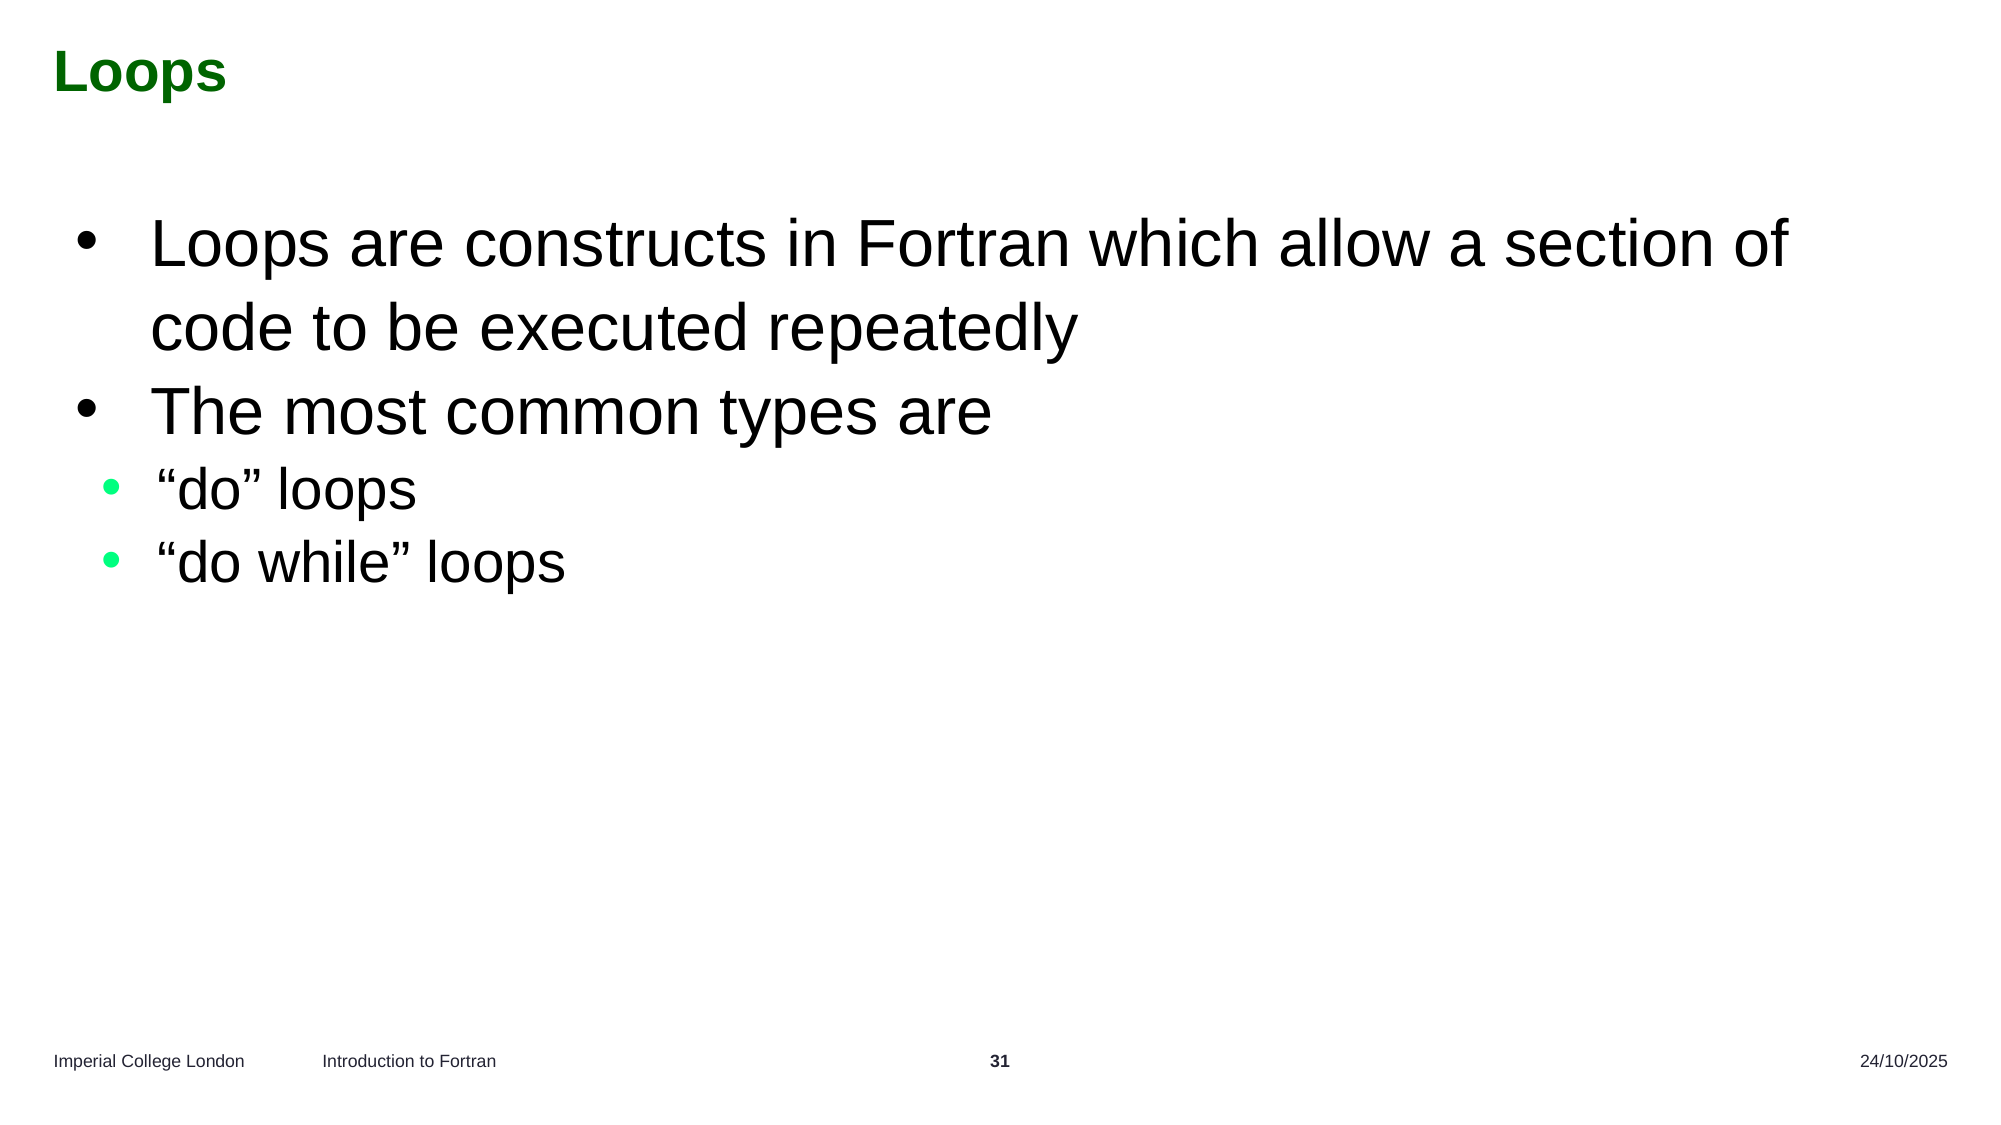

# Loops
Loops are constructs in Fortran which allow a section of code to be executed repeatedly
The most common types are
“do” loops
“do while” loops

Introduction to Fortran
31
24/10/2025